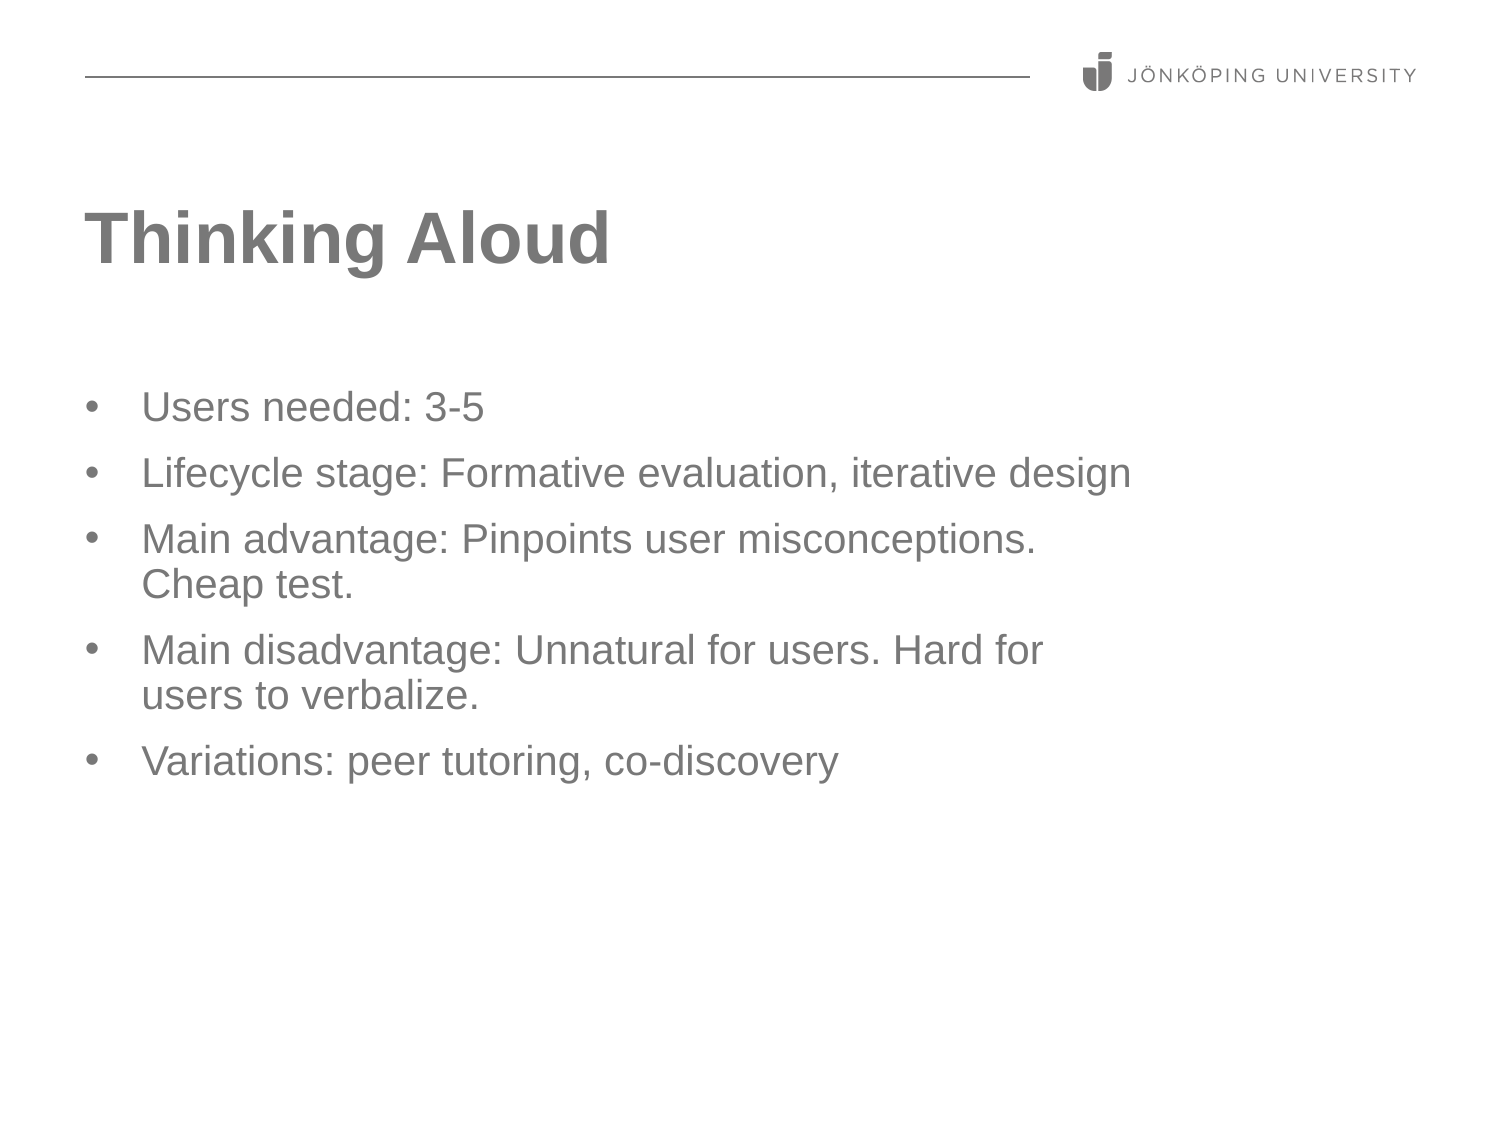

# Thinking Aloud
Users needed: 3-5
Lifecycle stage: Formative evaluation, iterative design
Main advantage: Pinpoints user misconceptions. Cheap test.
Main disadvantage: Unnatural for users. Hard for users to verbalize.
Variations: peer tutoring, co-discovery